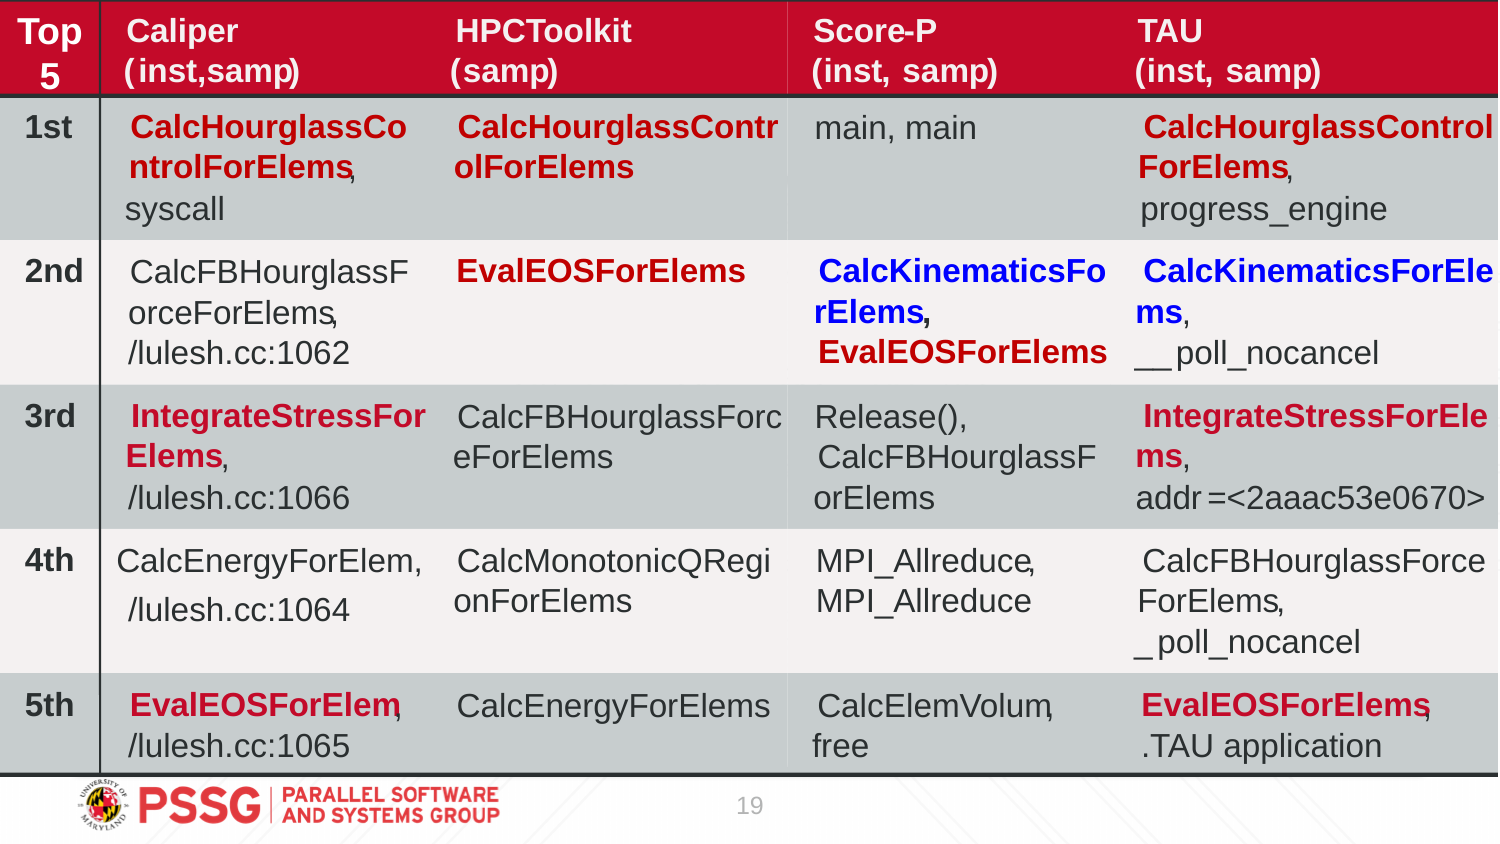

Top 5

Caliper
HPCToolkit
Score
-
P
TAU
(
inst,samp
)
(
samp
)
(
inst
,
samp
)
(
inst
,
samp
)

1st
CalcHourglassCo
CalcHourglassContr
CalcHourglassControl
main, main
ntrolForElems
olForElems
ForElems
,
,
syscall
progress_engine

2nd
EvalEOSForElems
CalcKinematicsFo
CalcKinematicsForEle
CalcFBHourglassF
rElems
,
ms
orceForElems
,
,
EvalEOSForElems
/lulesh.cc:1062
__
poll_nocancel

3rd
IntegrateStressFor
IntegrateStressForEle
CalcFBHourglassForc
Release(),
Elems
ms
,
eForElems
CalcFBHourglassF
,
/lulesh.cc:1066
orElems
addr
=<2aaac53e0670>

4th
CalcEnergyForElem,
CalcMonotonicQRegi
MPI_Allreduce
,
CalcFBHourglassForce
onForElems
MPI_Allreduce
ForElems
,
/lulesh.cc:1064
_
poll_nocancel

5th
EvalEOSForElem
EvalEOSForElems
,
CalcEnergyForElems
CalcElemVolum
,
,
/lulesh.cc:1065
free
.TAU application

19